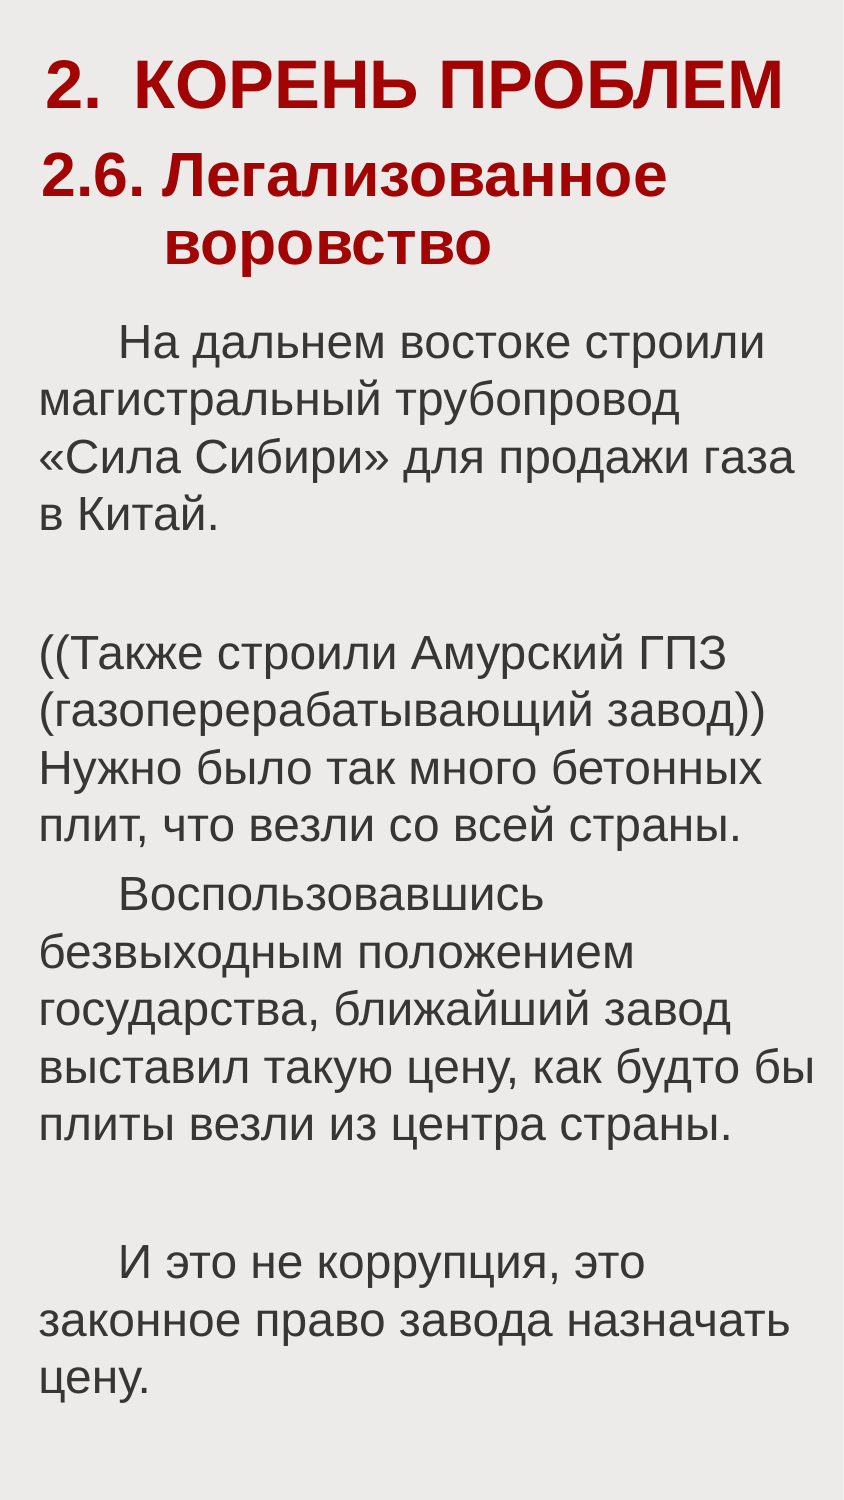

# КОРЕНЬ ПРОБЛЕМ
2.6. Легализованное воровство
      На дальнем востоке строили магистральный трубопровод «Сила Сибири» для продажи газа в Китай.

((Также строили Амурский ГПЗ (газоперерабатывающий завод)) Нужно было так много бетонных плит, что везли со всей страны.
      Воспользовавшись безвыходным положением государства, ближайший завод выставил такую цену, как будто бы плиты везли из центра страны.

      И это не коррупция, это законное право завода назначать цену.